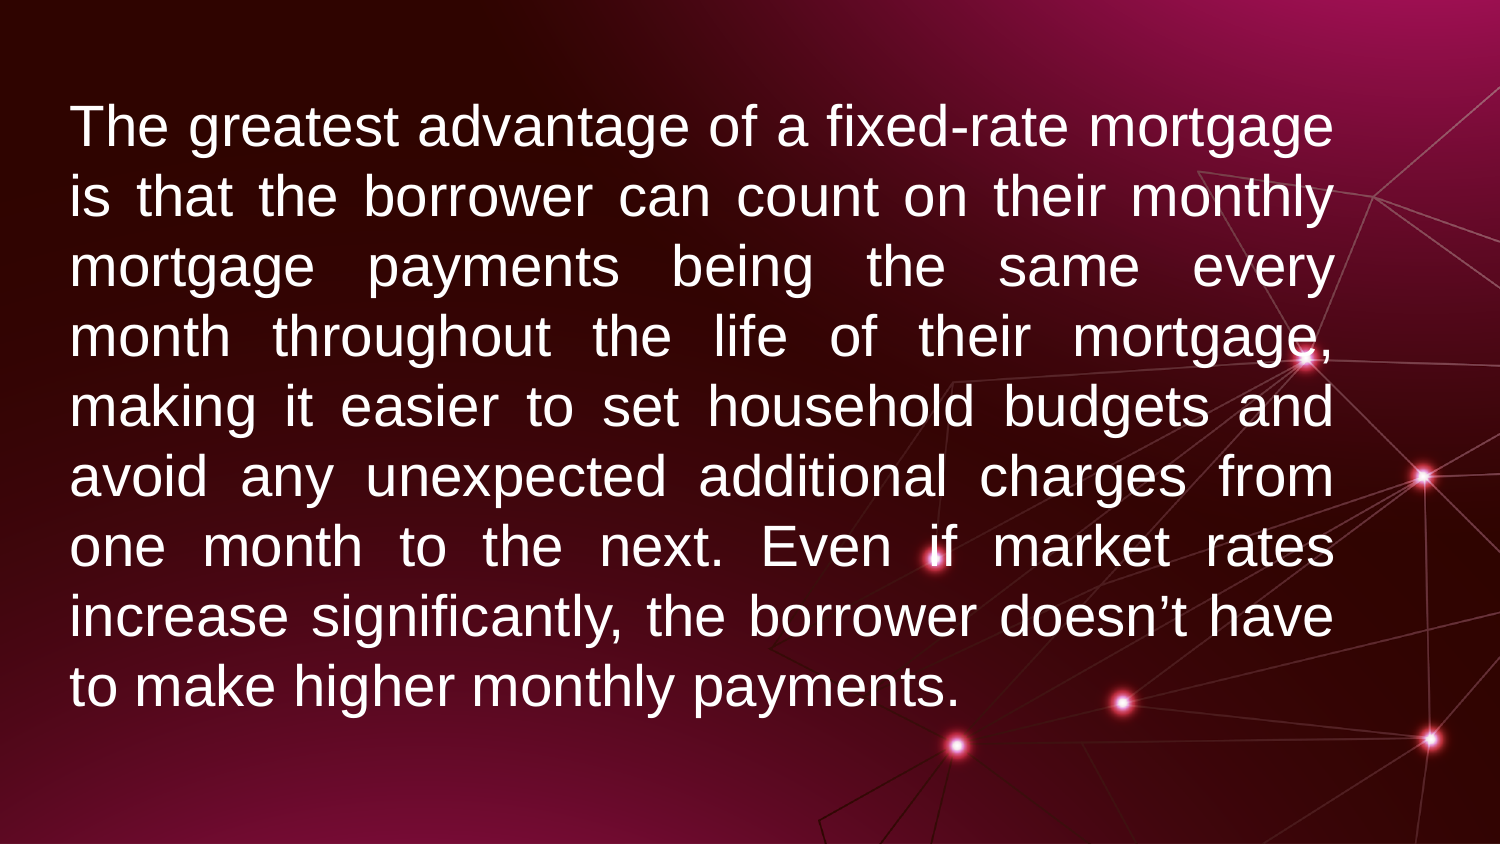

The greatest advantage of a fixed-rate mortgage is that the borrower can count on their monthly mortgage payments being the same every month throughout the life of their mortgage, making it easier to set household budgets and avoid any unexpected additional charges from one month to the next. Even if market rates increase significantly, the borrower doesn’t have to make higher monthly payments.